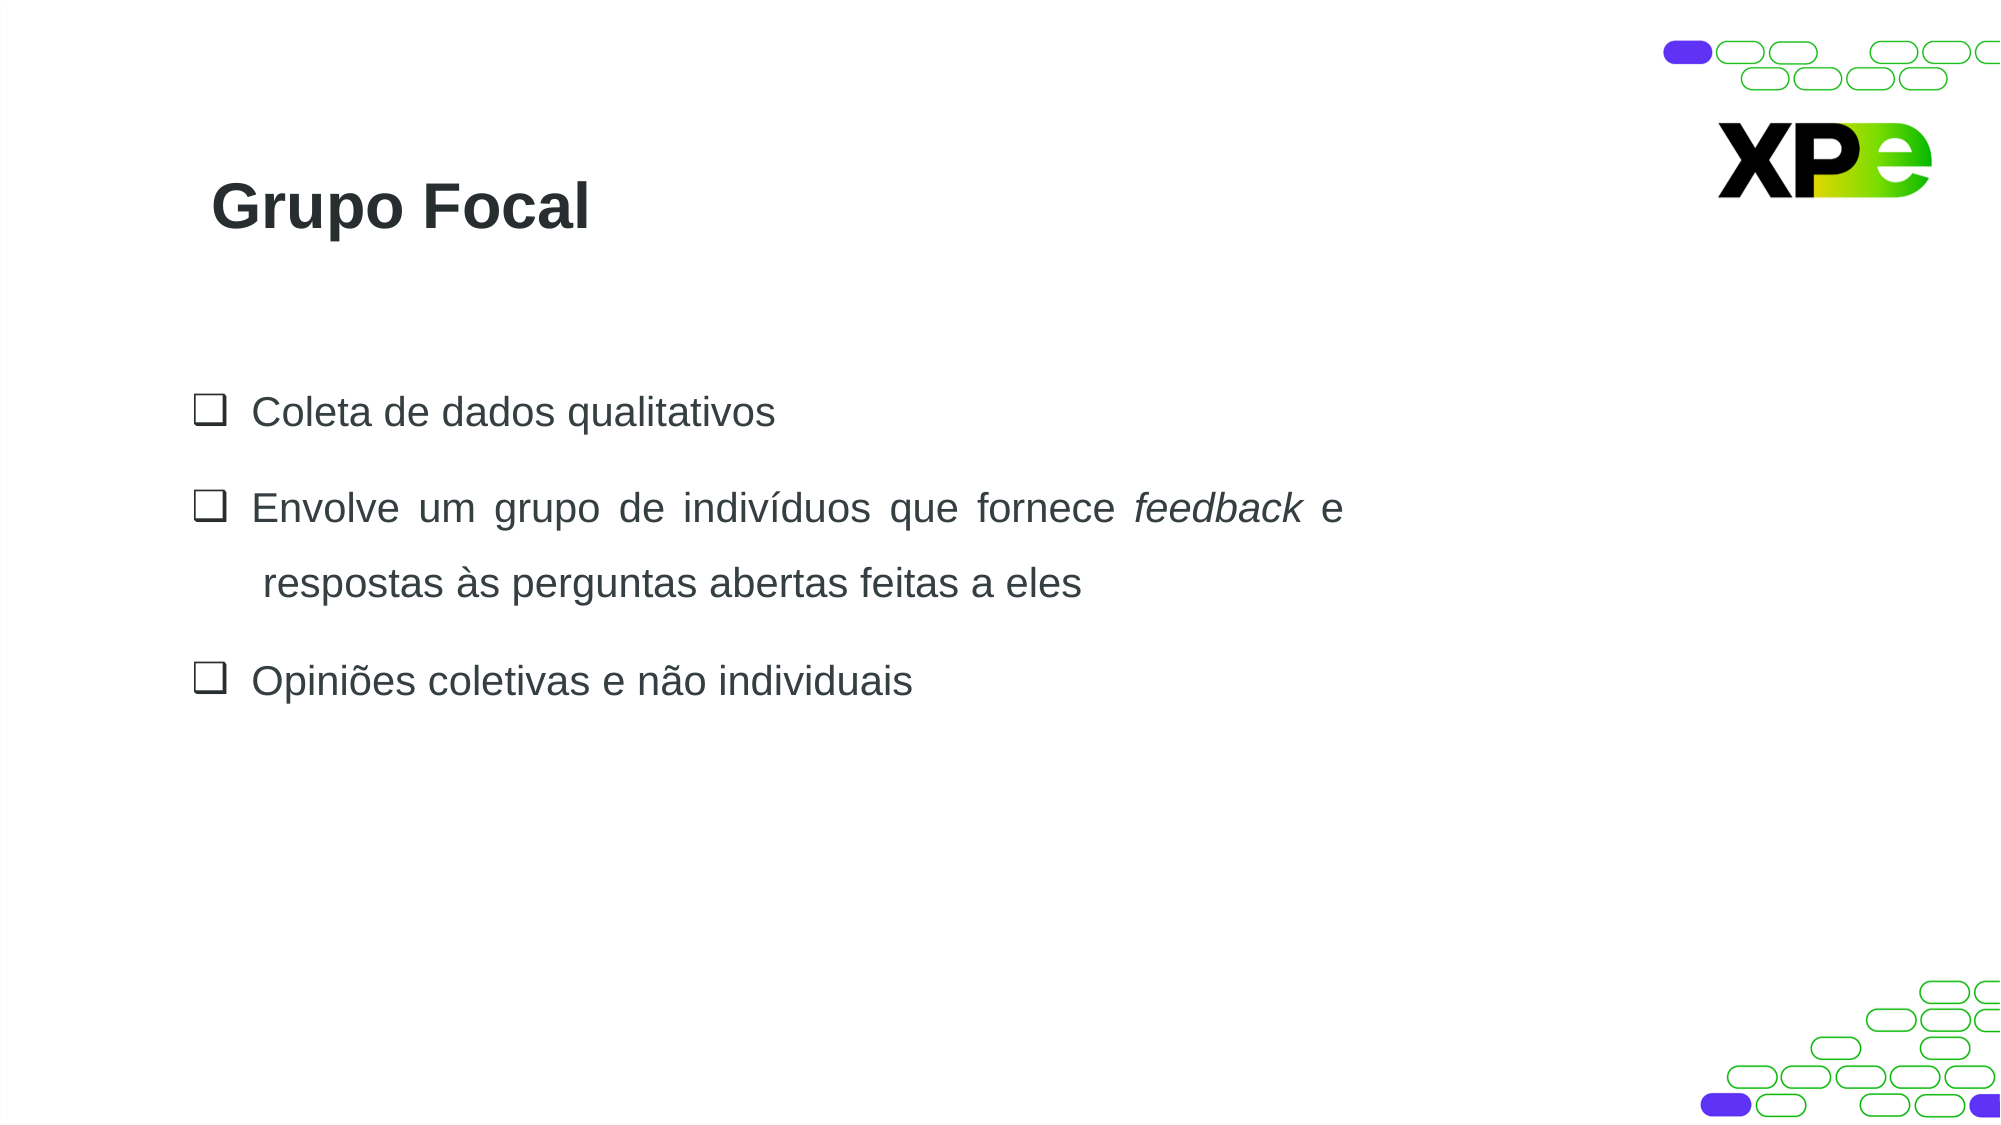

# Grupo Focal
Coleta de dados qualitativos
Envolve um grupo de indivíduos que fornece feedback e  respostas às perguntas abertas feitas a eles

Opiniões coletivas e não individuais